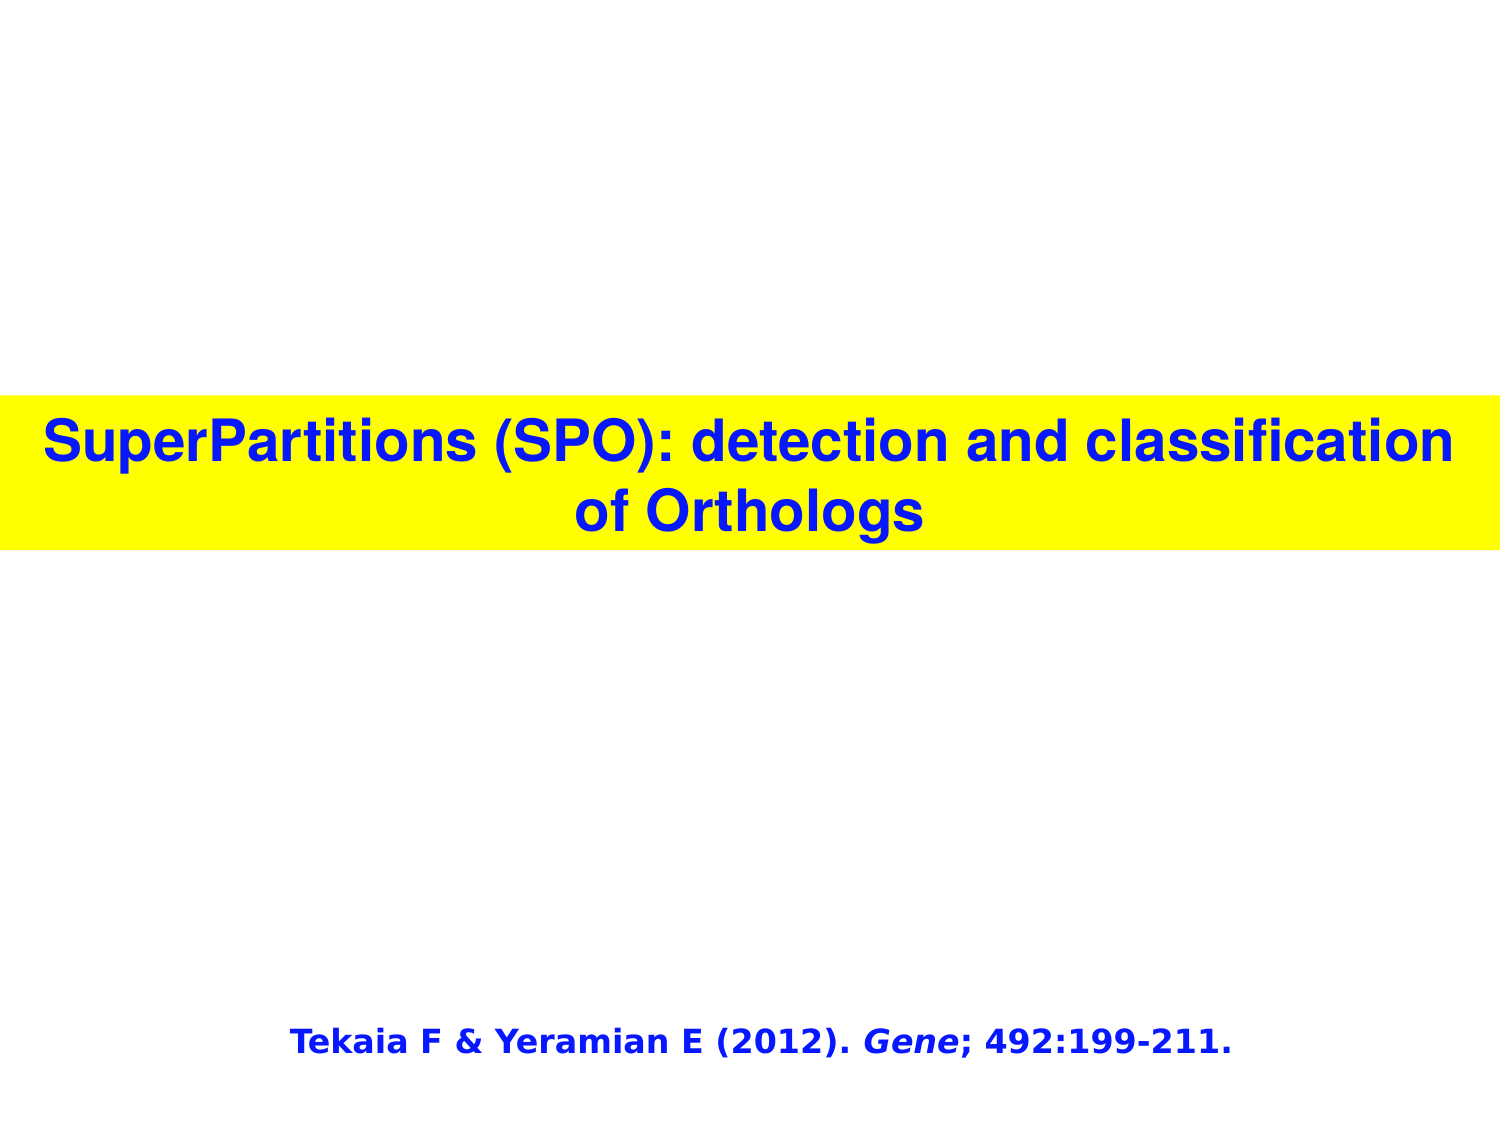

SuperPartitions (SPO): detection and classification of Orthologs
Tekaia F & Yeramian E (2012). Gene; 492:199-211.